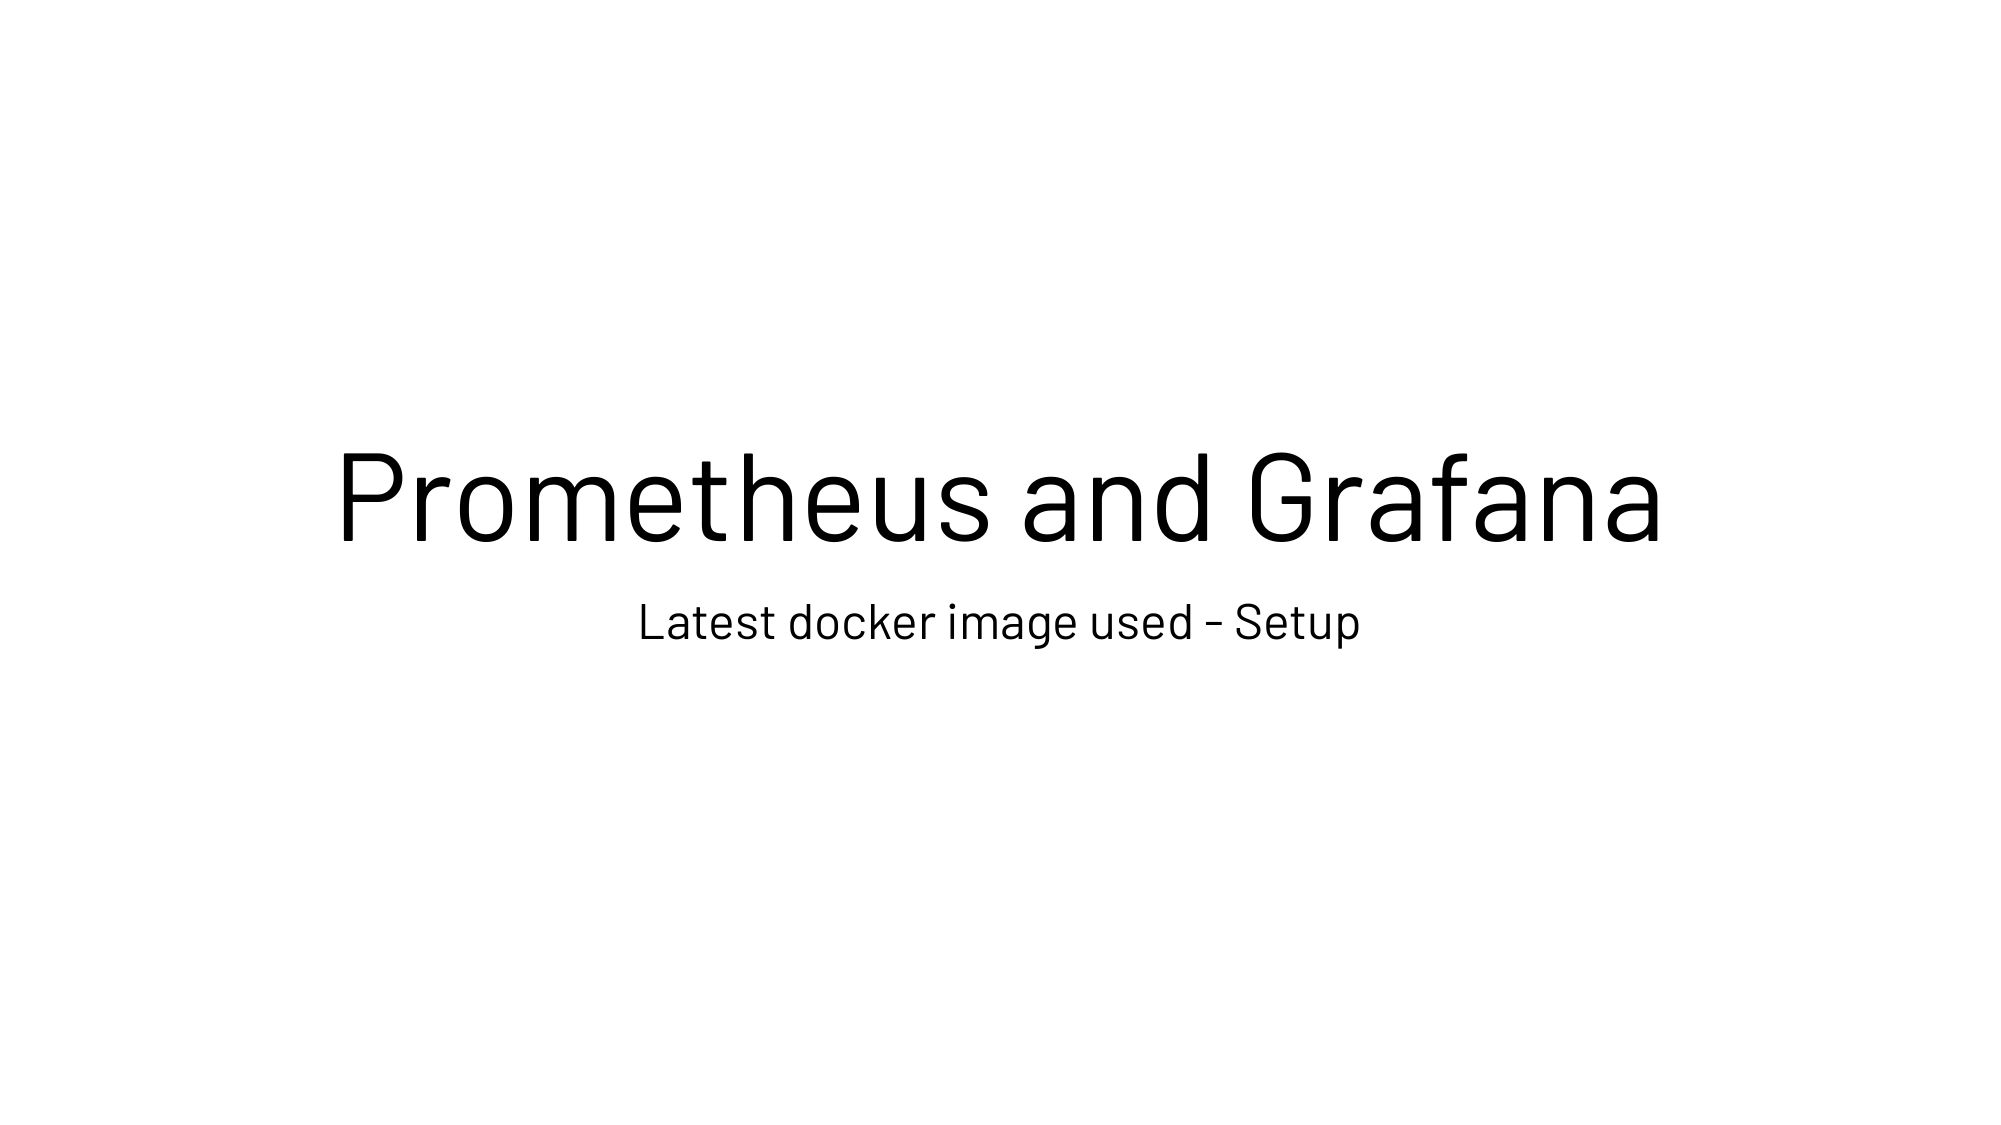

# Prometheus and Grafana
Latest docker image used - Setup